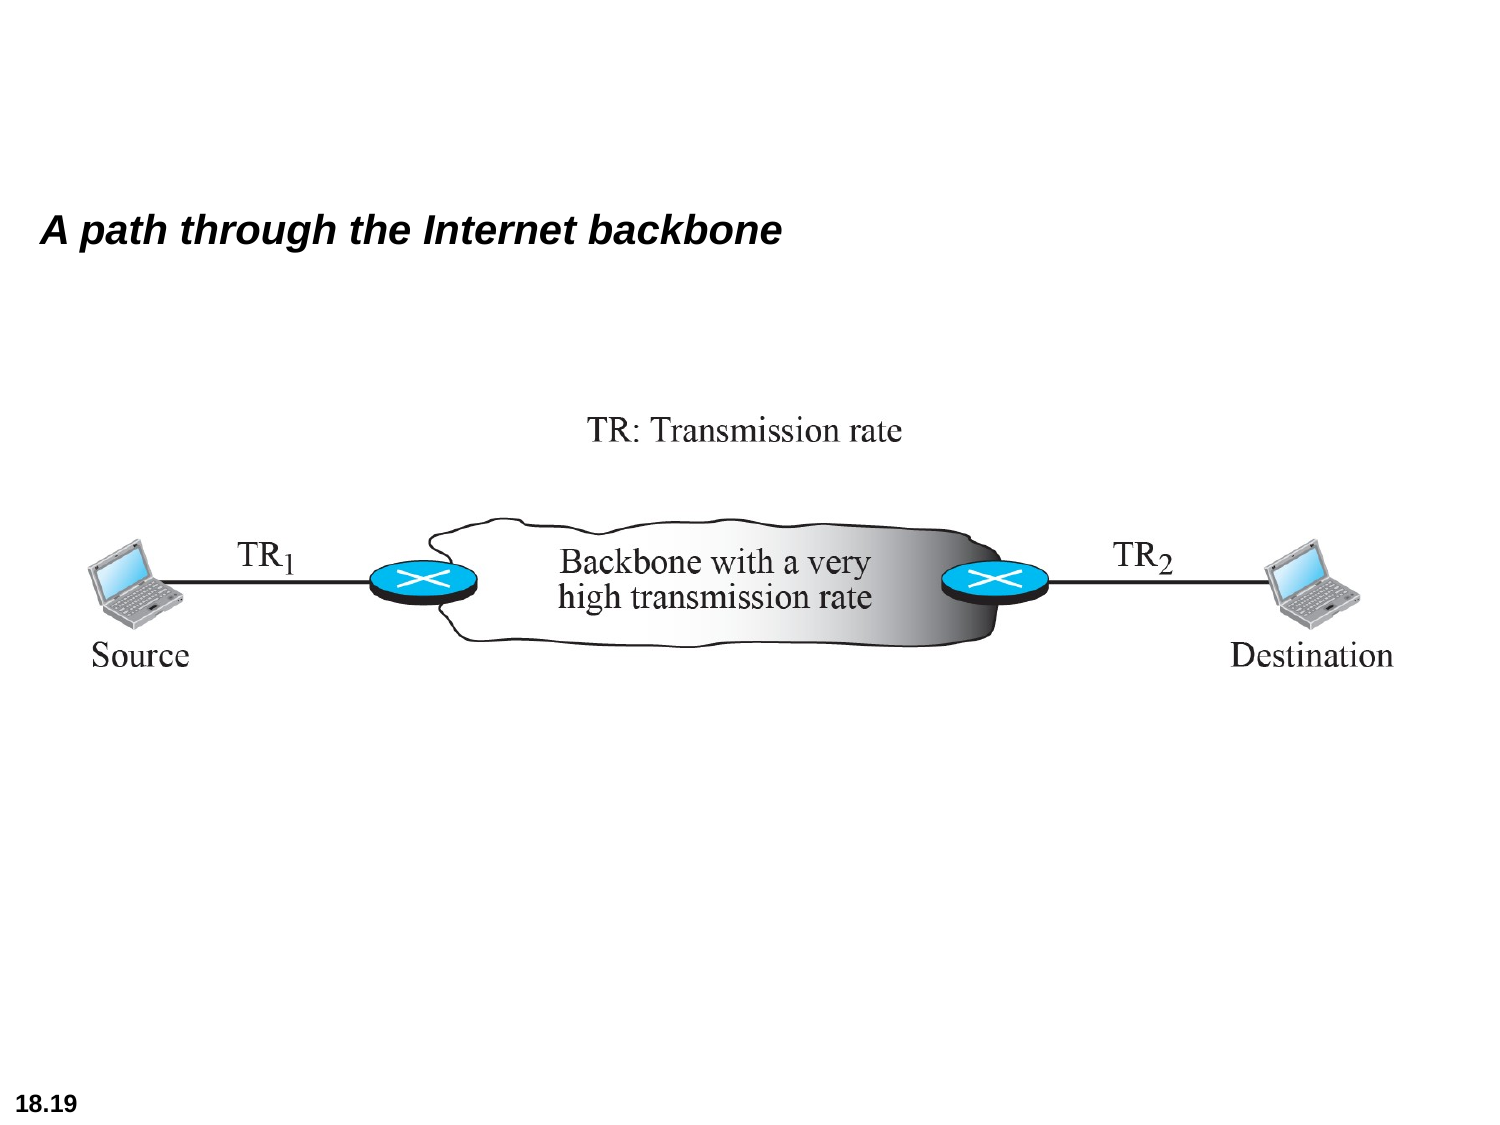

# A path through the Internet backbone

18.19